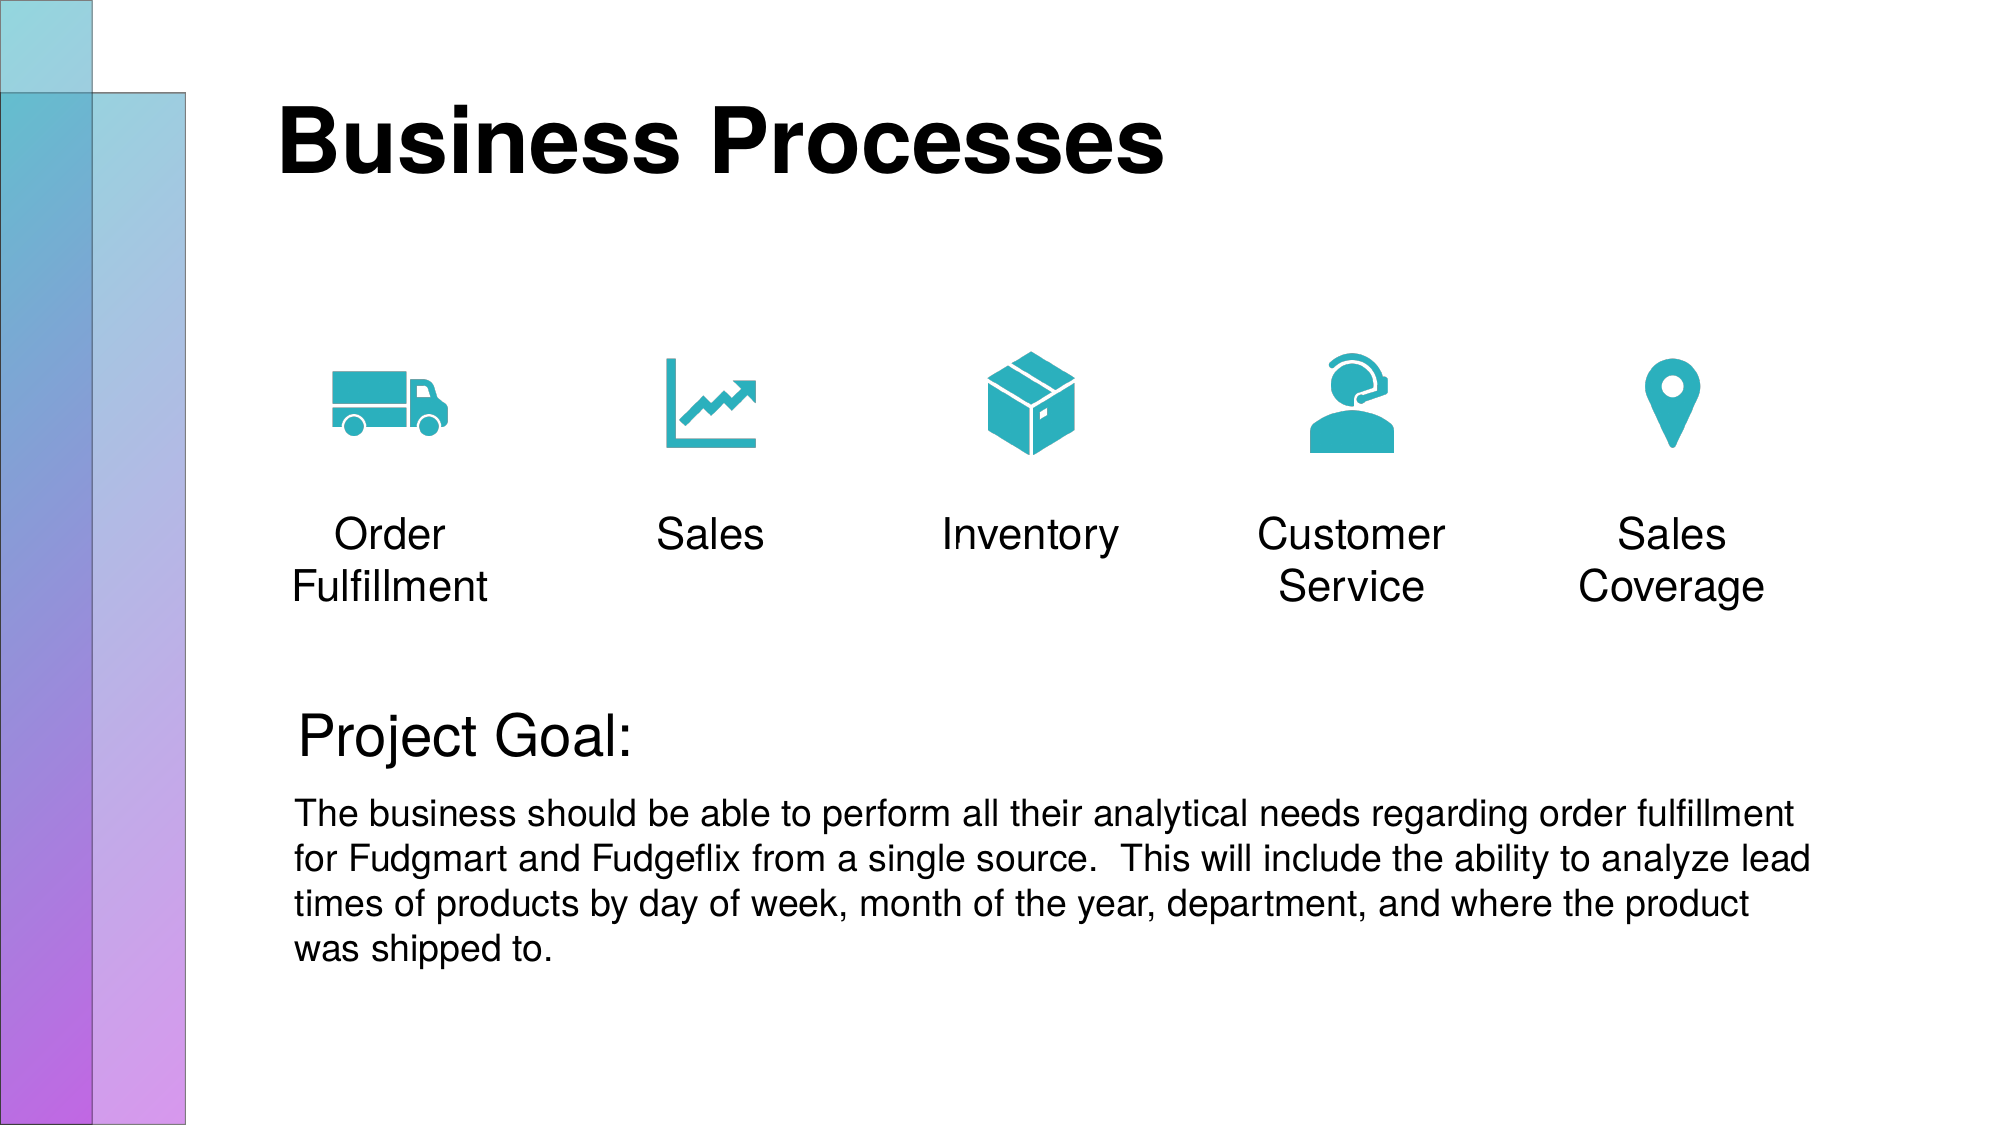

# Business Processes
Order Fulfillment
Sales
Inventory
Customer Service
Sales Coverage
Click to add text
Click to add text
Project Goal:
The business should be able to perform all their analytical needs regarding order fulfillment for Fudgmart and Fudgeflix from a single source.  This will include the ability to analyze lead times of products by day of week, month of the year, department, and where the product was shipped to.